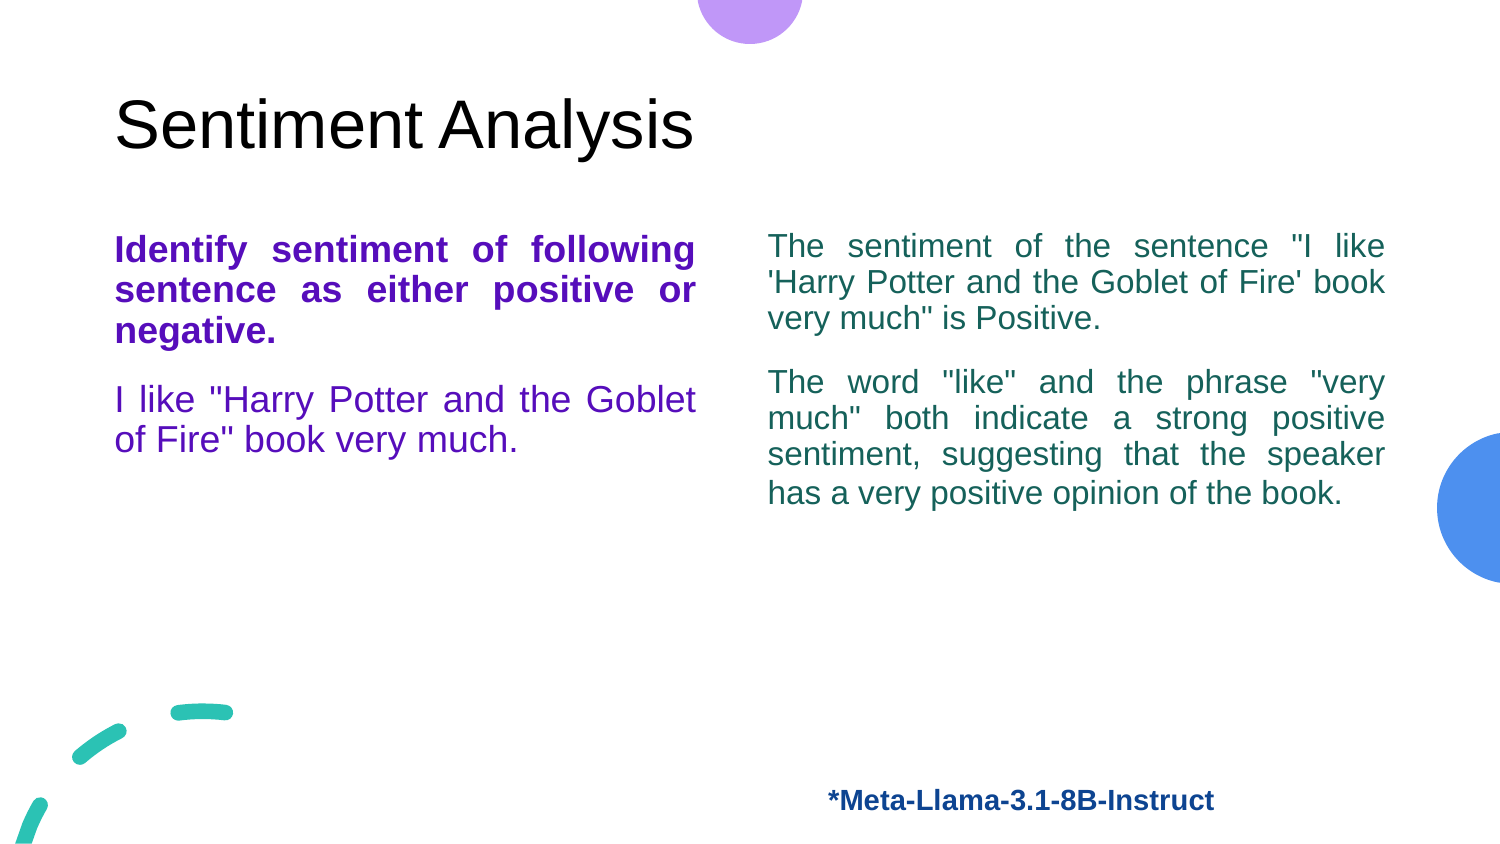

# Sentiment Analysis
The sentiment of the sentence "I like 'Harry Potter and the Goblet of Fire' book very much" is Positive.
The word "like" and the phrase "very much" both indicate a strong positive sentiment, suggesting that the speaker has a very positive opinion of the book.
Identify sentiment of following sentence as either positive or negative.
I like "Harry Potter and the Goblet of Fire" book very much.

*Meta-Llama-3.1-8B-Instruct